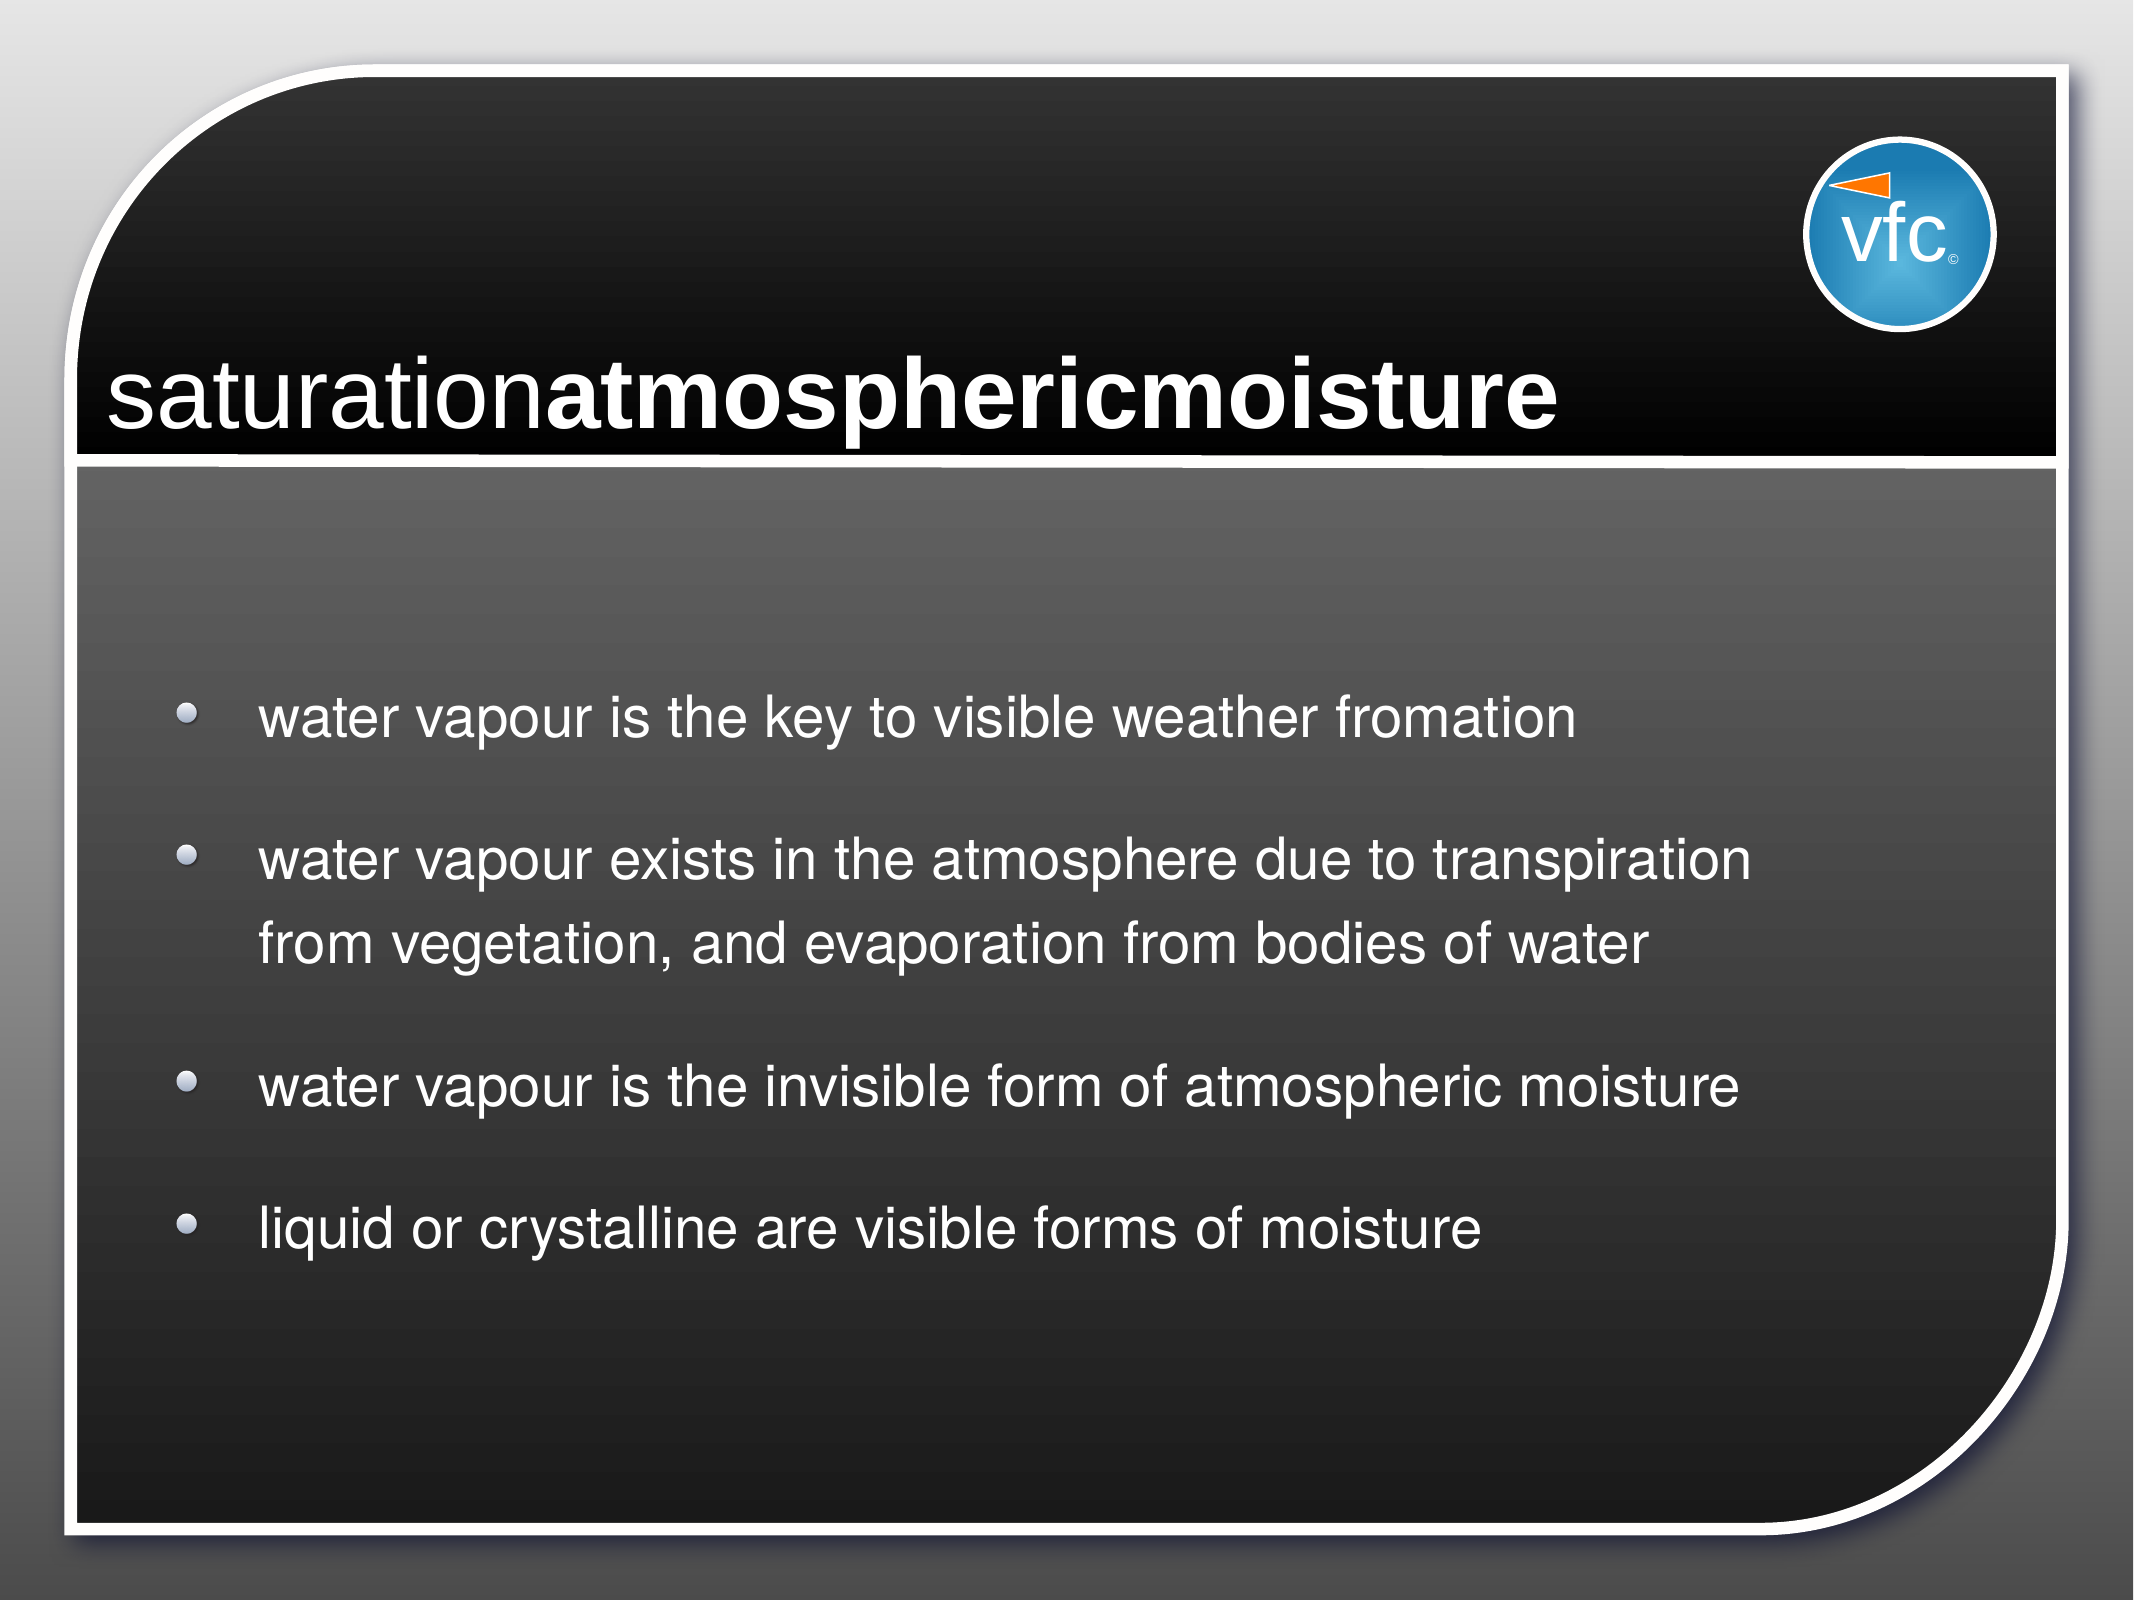

vfc©

# saturationatmosphericmoisture
water vapour is the key to visible weather fromation
water vapour exists in the atmosphere due to transpiration from vegetation, and evaporation from bodies of water
water vapour is the invisible form of atmospheric moisture
liquid or crystalline are visible forms of moisture